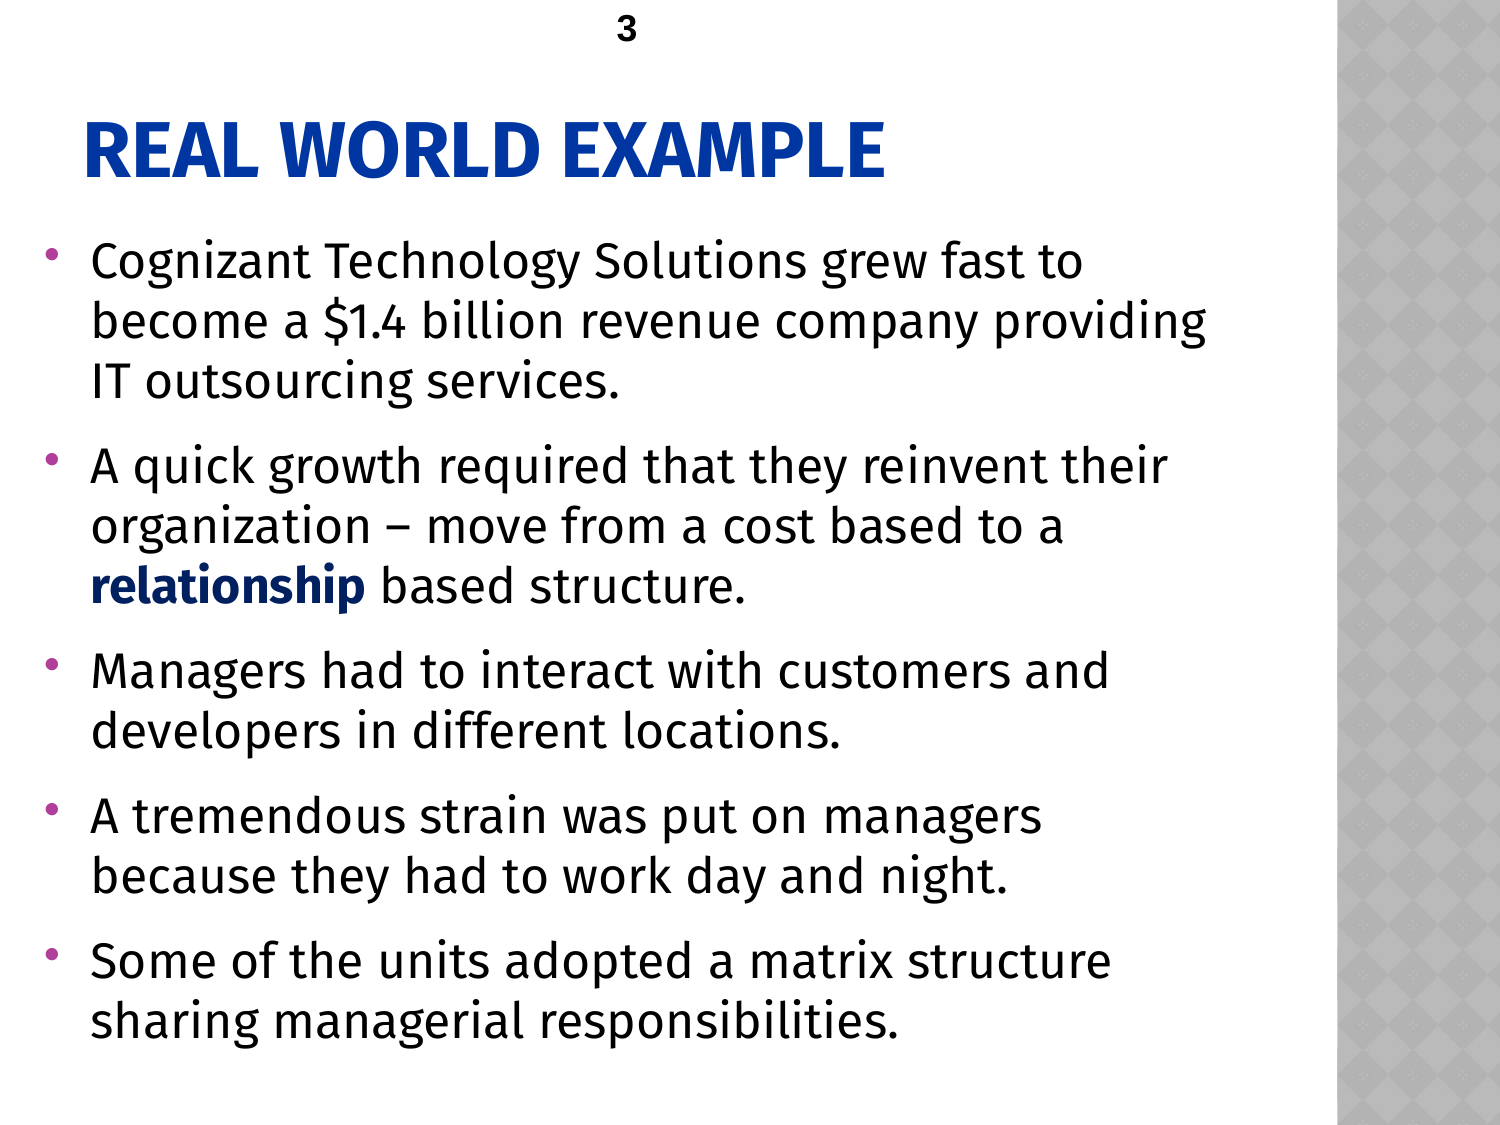

# Real World Example
Cognizant Technology Solutions grew fast to become a $1.4 billion revenue company providing IT outsourcing services.
A quick growth required that they reinvent their organization – move from a cost based to a relationship based structure.
Managers had to interact with customers and developers in different locations.
A tremendous strain was put on managers because they had to work day and night.
Some of the units adopted a matrix structure sharing managerial responsibilities.